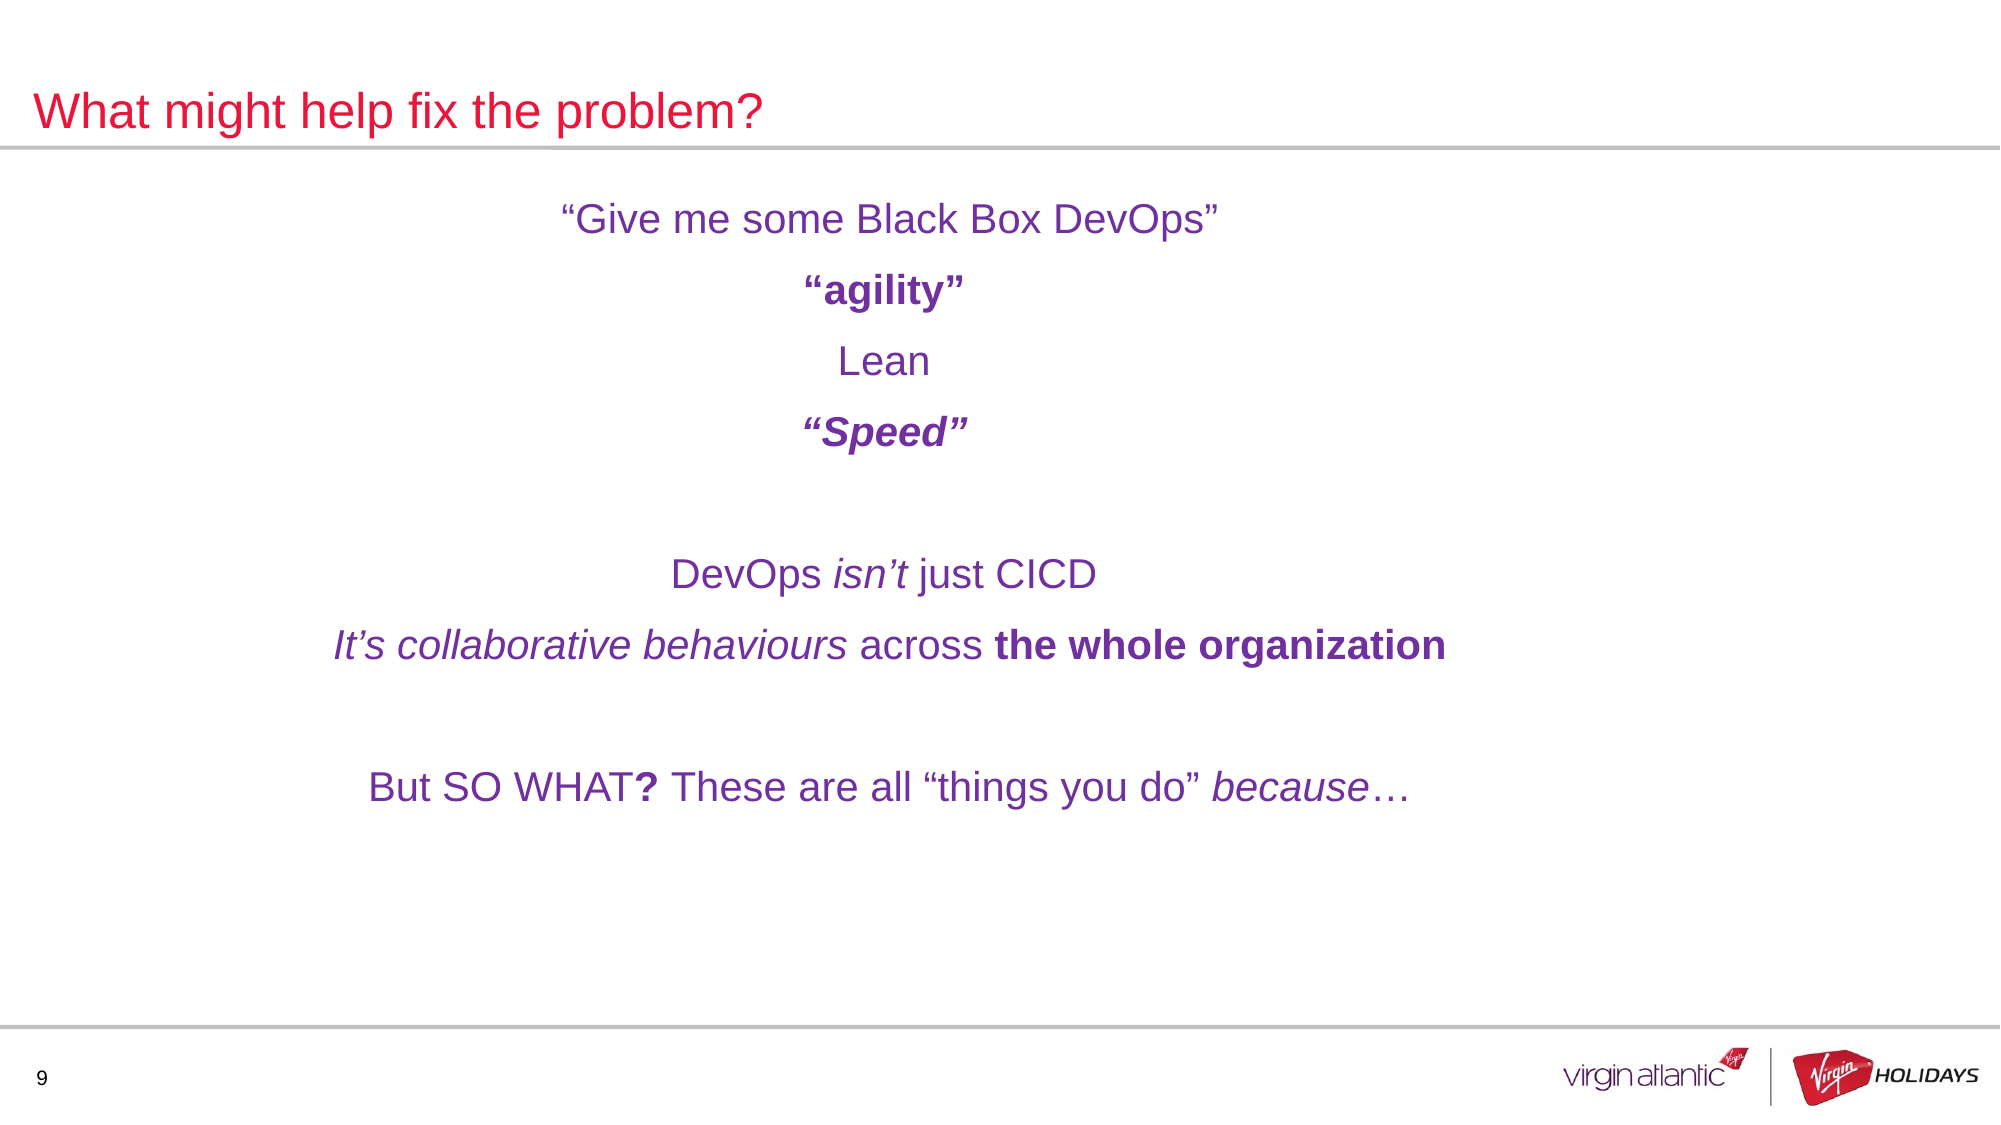

# What might help fix the problem?
“Give me some Black Box DevOps”
“agility”
Lean
“Speed”

DevOps isn’t just CICD
It’s collaborative behaviours across the whole organization

But SO WHAT? These are all “things you do” because…